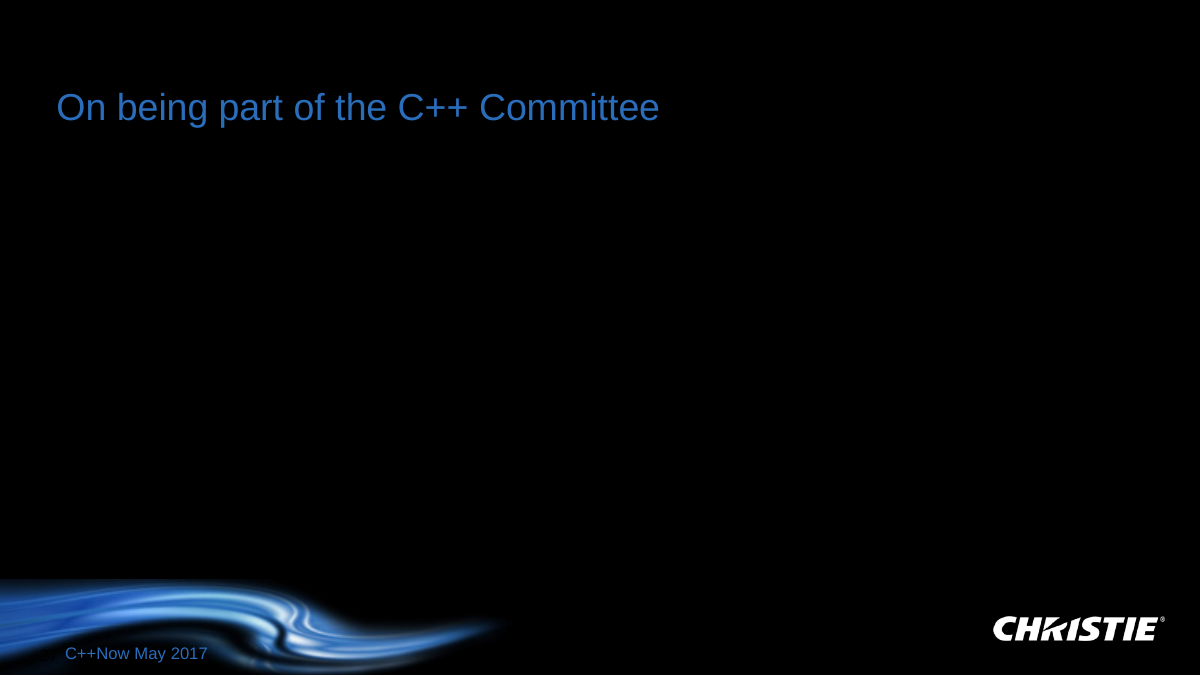

On being part of the C++ Committee

C++Now May 2017
27